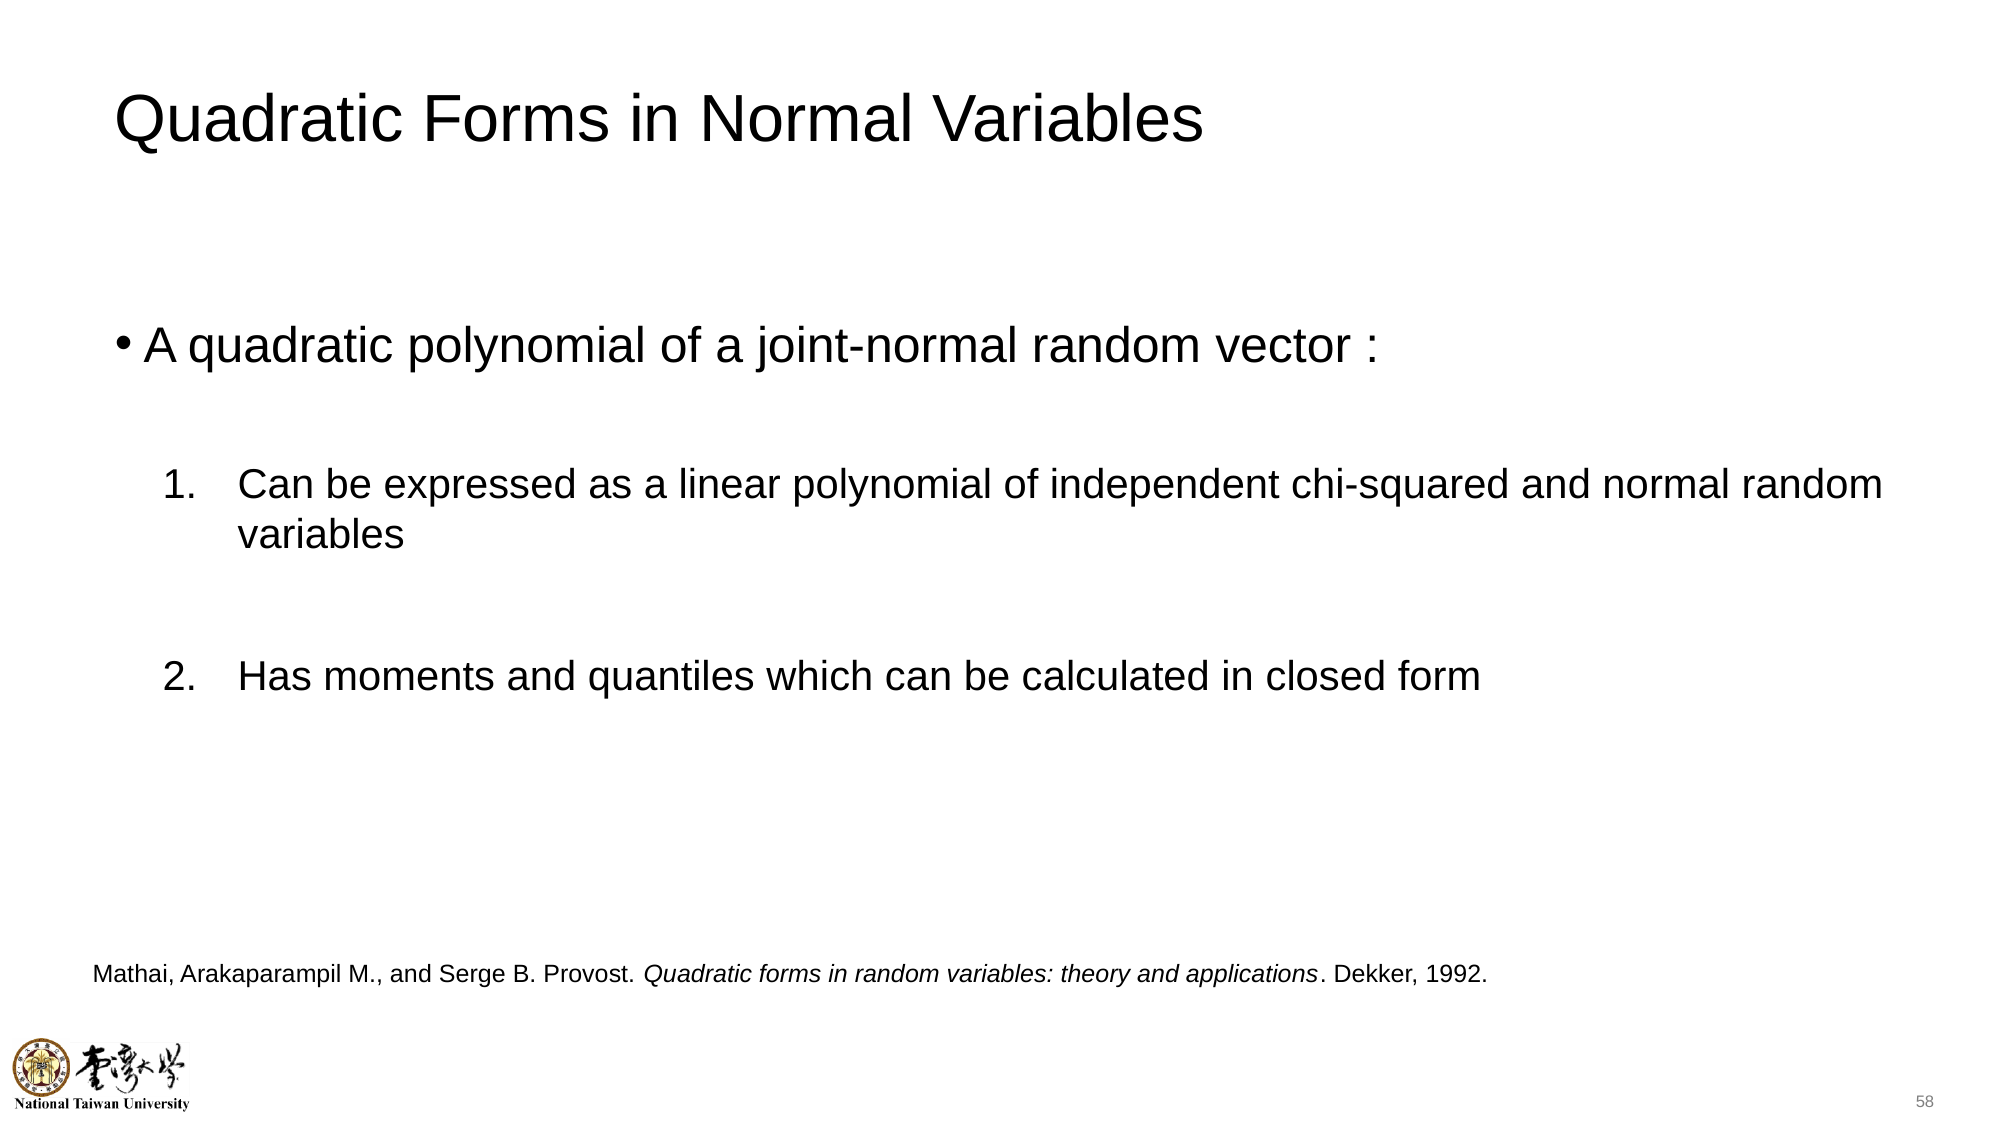

# Quadratic Forms in Normal Variables

A quadratic polynomial of a joint-normal random vector :

Can be expressed as a linear polynomial of independent chi-squared and normal random variables

Has moments and quantiles which can be calculated in closed form

Mathai, Arakaparampil M., and Serge B. Provost. Quadratic forms in random variables: theory and applications. Dekker, 1992.